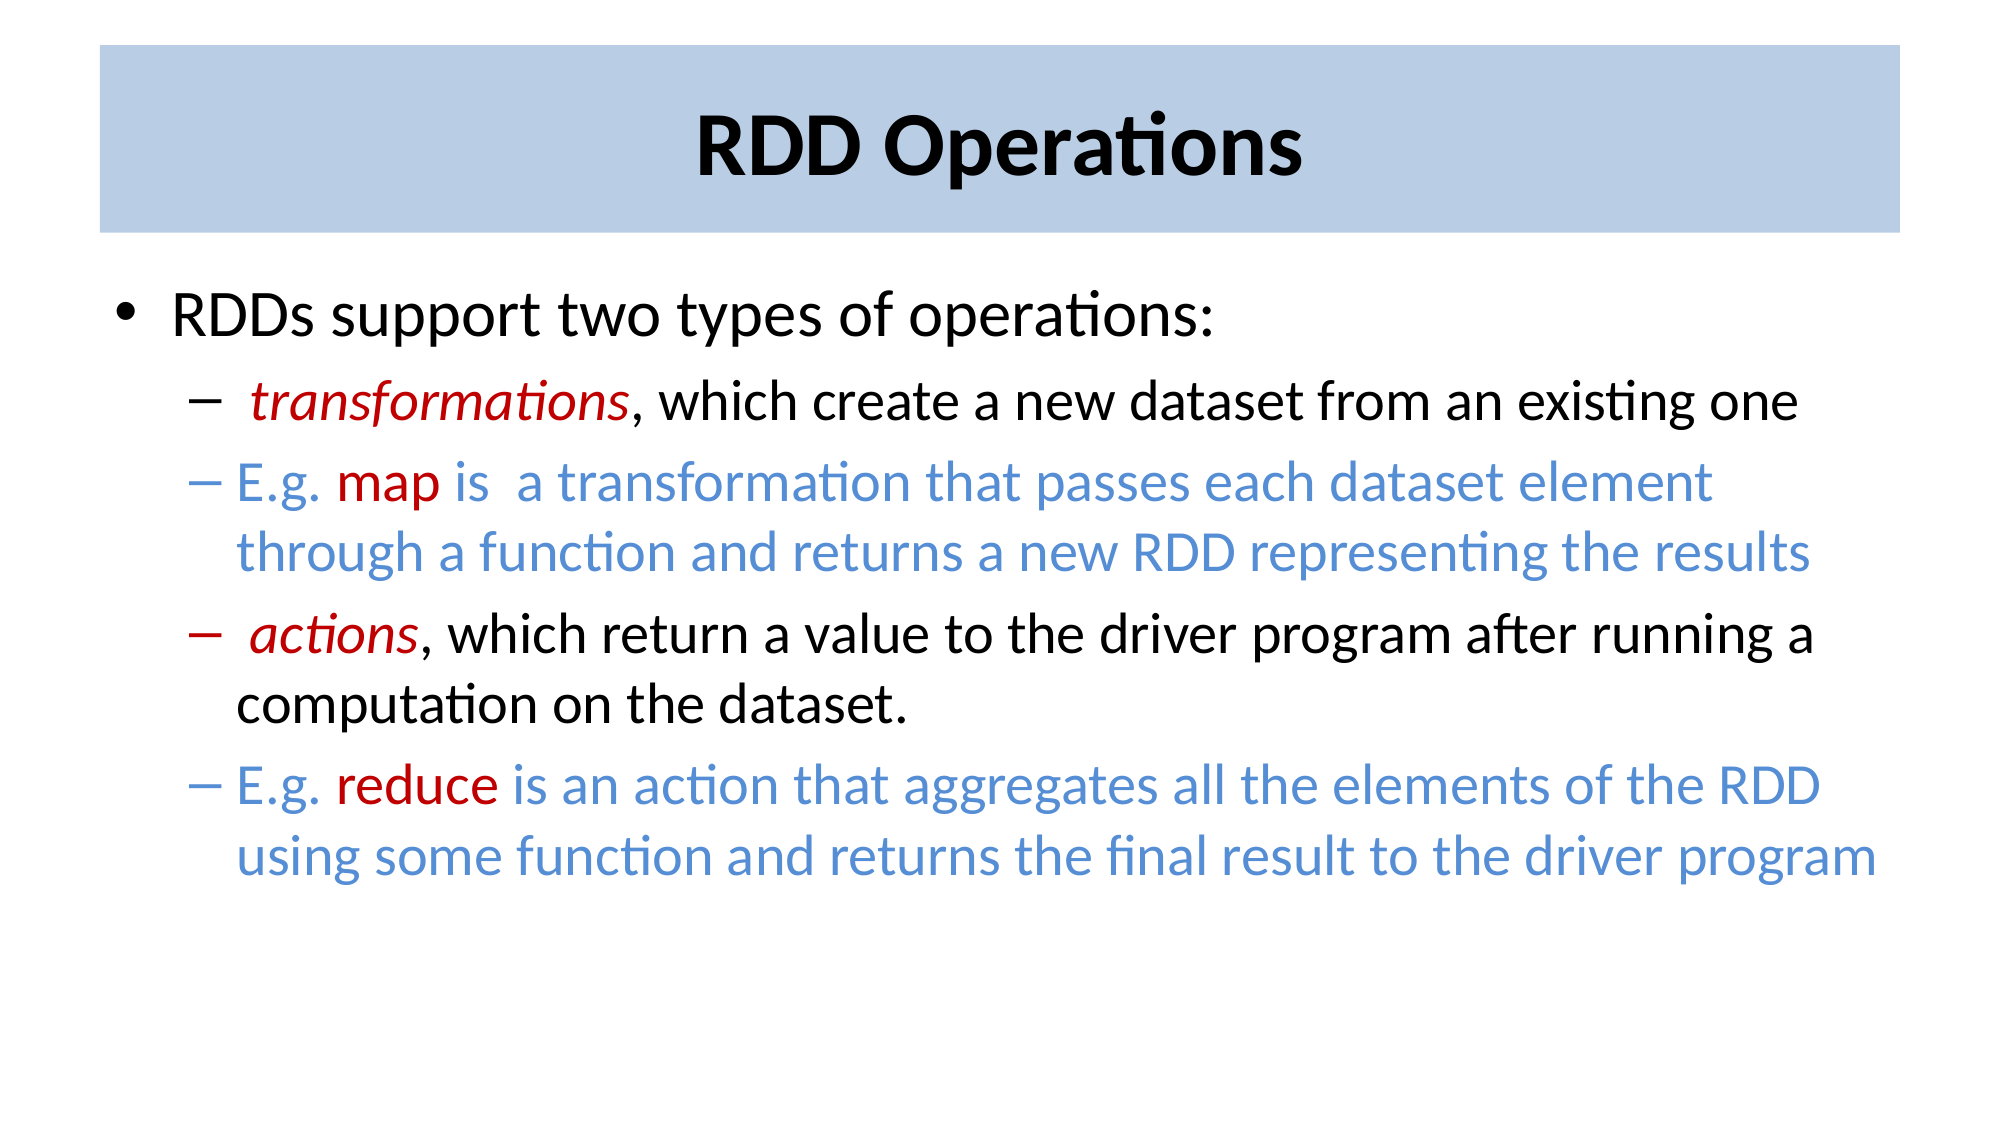

# RDD Operations
RDDs support two types of operations:
 transformations, which create a new dataset from an existing one
E.g. map is  a transformation that passes each dataset element through a function and returns a new RDD representing the results
 actions, which return a value to the driver program after running a computation on the dataset.
E.g. reduce is an action that aggregates all the elements of the RDD using some function and returns the final result to the driver program